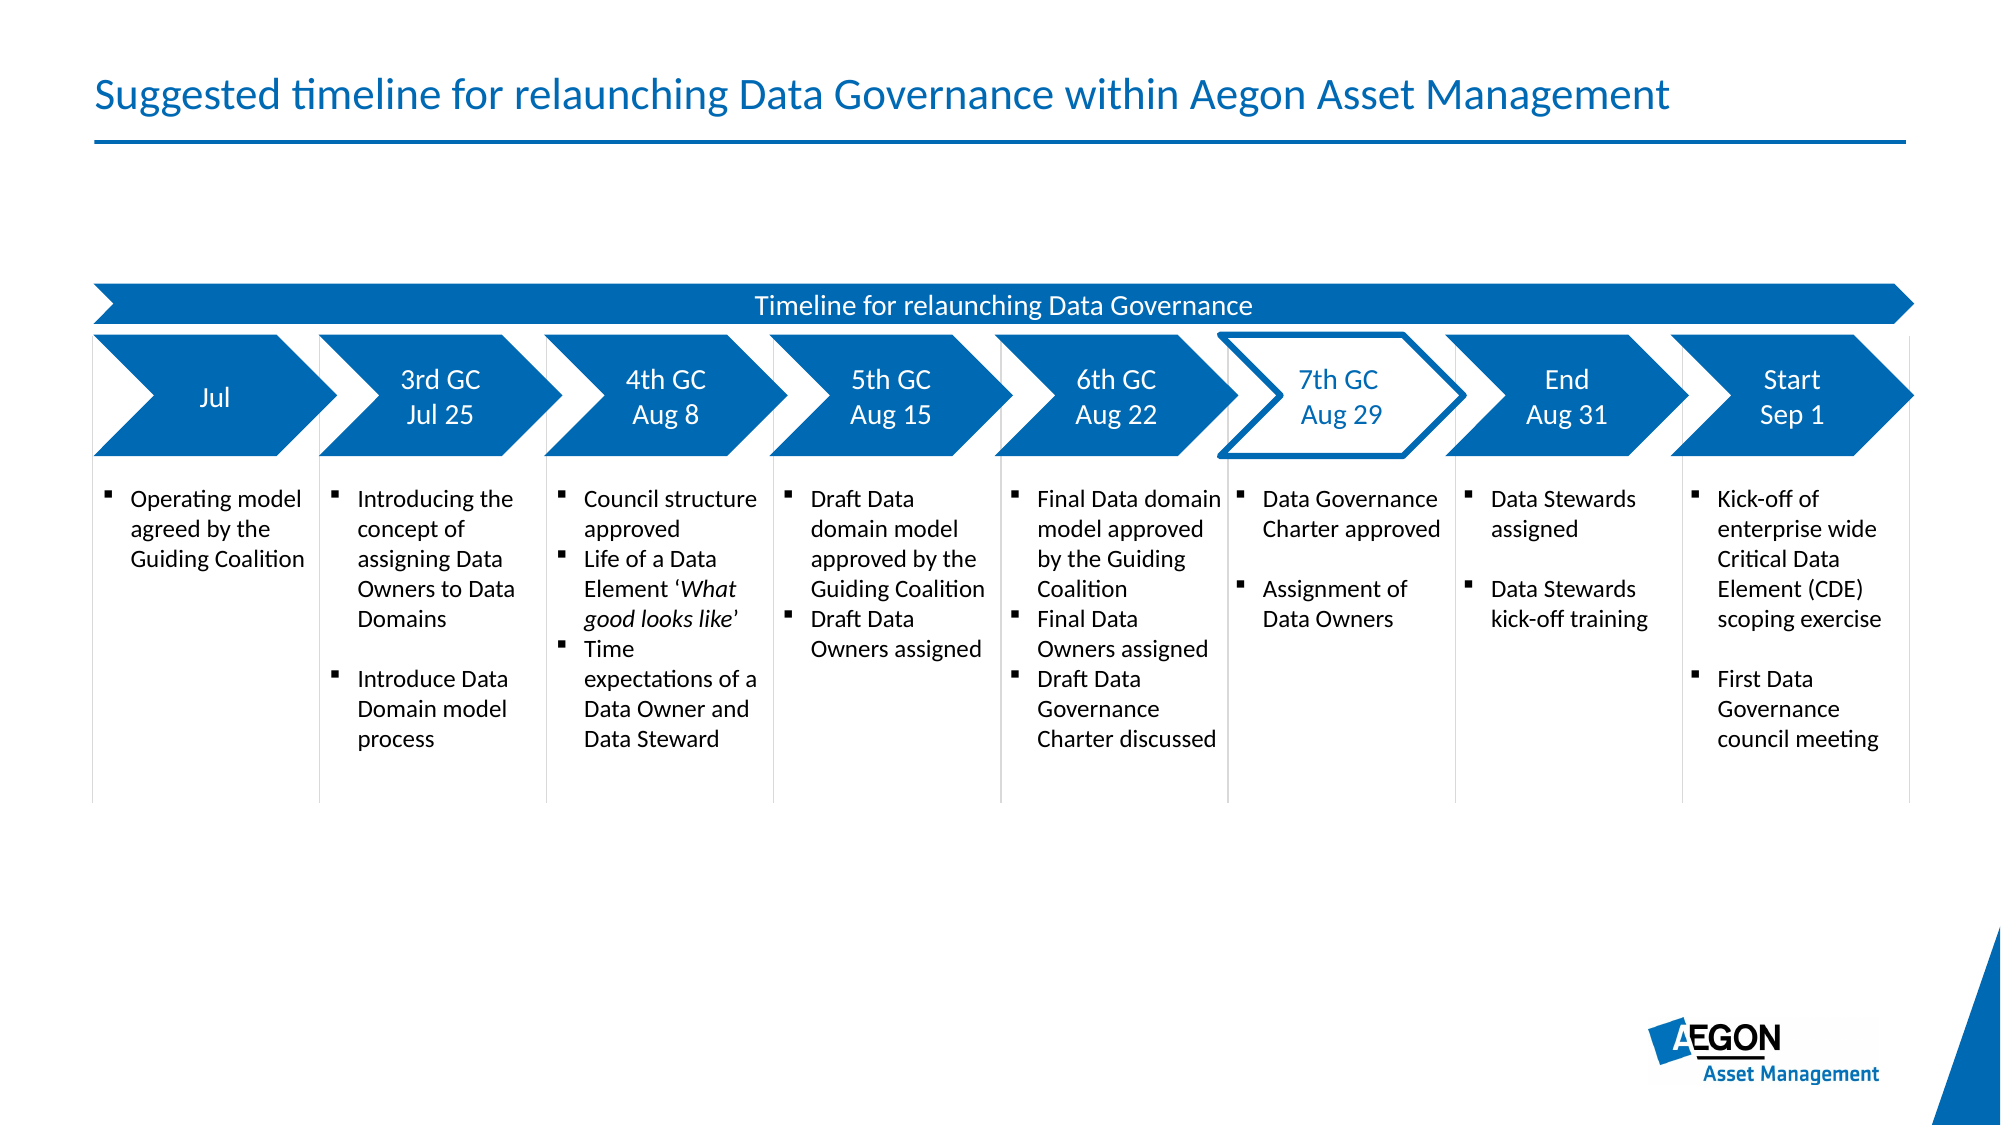

# Suggested timeline for relaunching Data Governance within Aegon Asset Management
Timeline for relaunching Data Governance
Jul
3rd GC Jul 25
4th GC
Aug 8
5th GC
Aug 15
6th GC
Aug 22
7th GC
Aug 29
End Aug 31
Start Sep 1
Operating model agreed by the Guiding Coalition
Introducing the concept of assigning Data Owners to Data Domains

Introduce Data Domain model process
Council structure approved
Life of a Data Element ‘What good looks like’
Time expectations of a Data Owner and Data Steward
Draft Data domain model approved by the Guiding Coalition
Draft Data Owners assigned
Final Data domain model approved by the Guiding Coalition
Final Data Owners assigned
Draft Data Governance Charter discussed
Data Governance Charter approved

Assignment of Data Owners
Data Stewards assigned

Data Stewards kick-off training
Kick-off of enterprise wide Critical Data Element (CDE) scoping exercise

First Data Governance council meeting